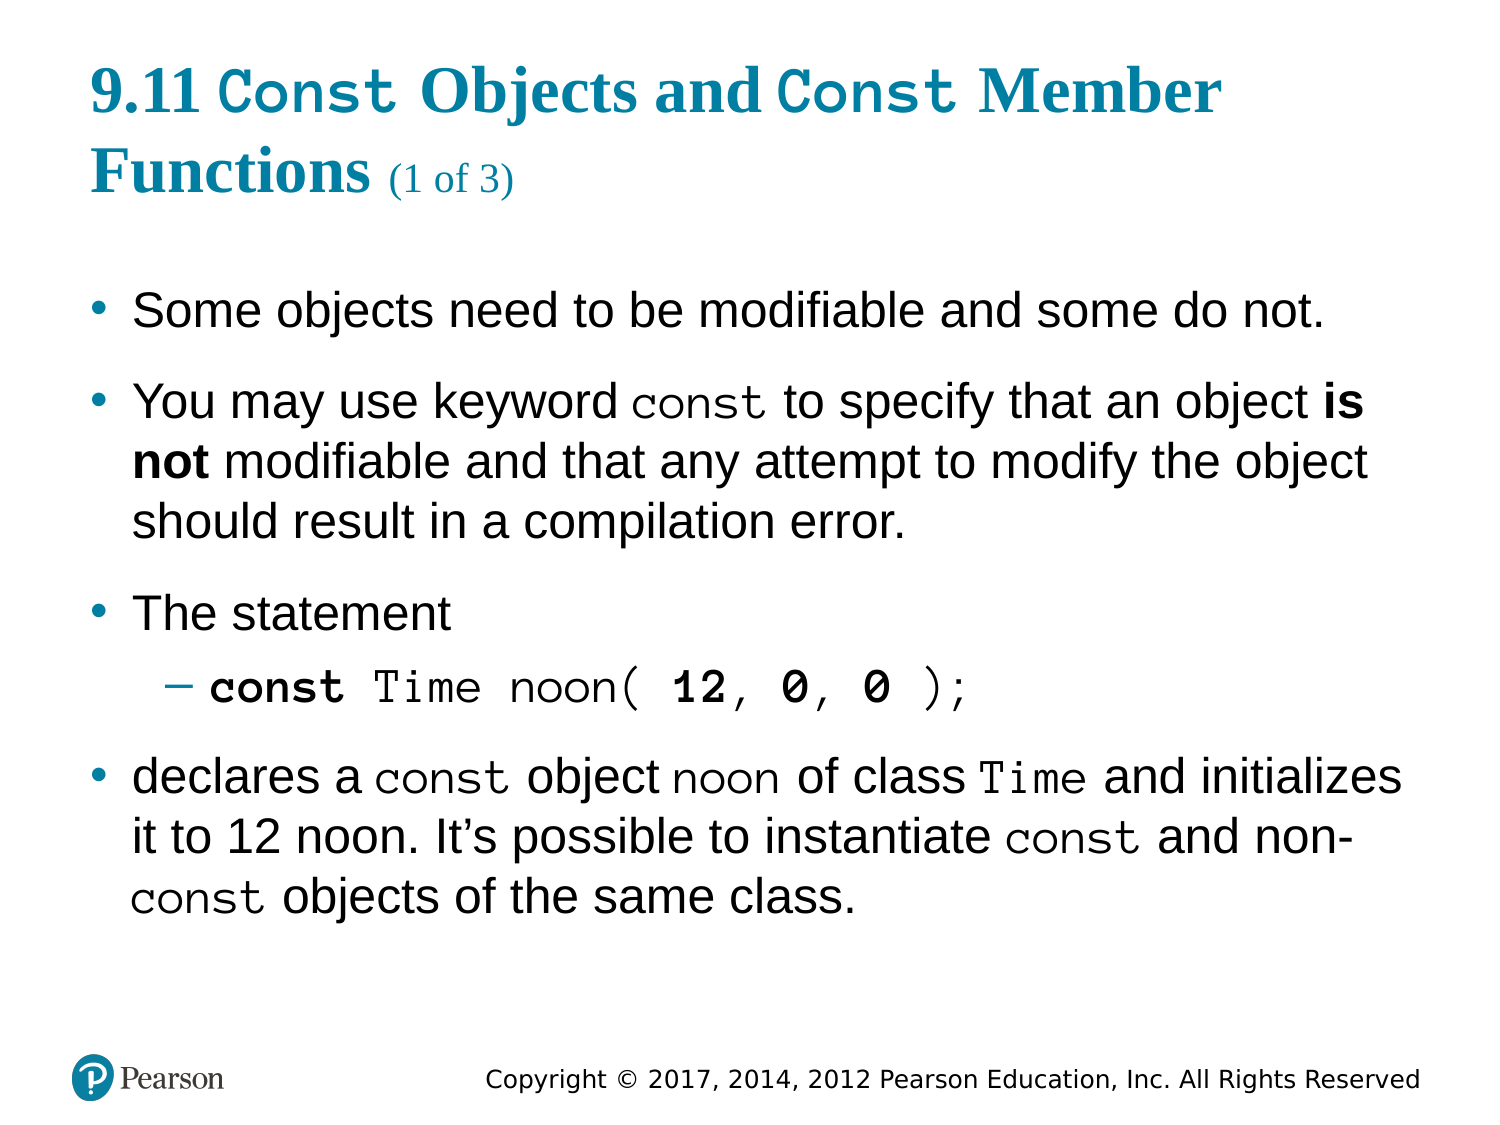

# 9.11 Const Objects and Const Member Functions (1 of 3)
Some objects need to be modifiable and some do not.
You may use keyword const to specify that an object is not modifiable and that any attempt to modify the object should result in a compilation error.
The statement
const Time noon( 12, 0, 0 );
declares a const object noon of class Time and initializes it to 12 noon. It’s possible to instantiate const and non- const objects of the same class.